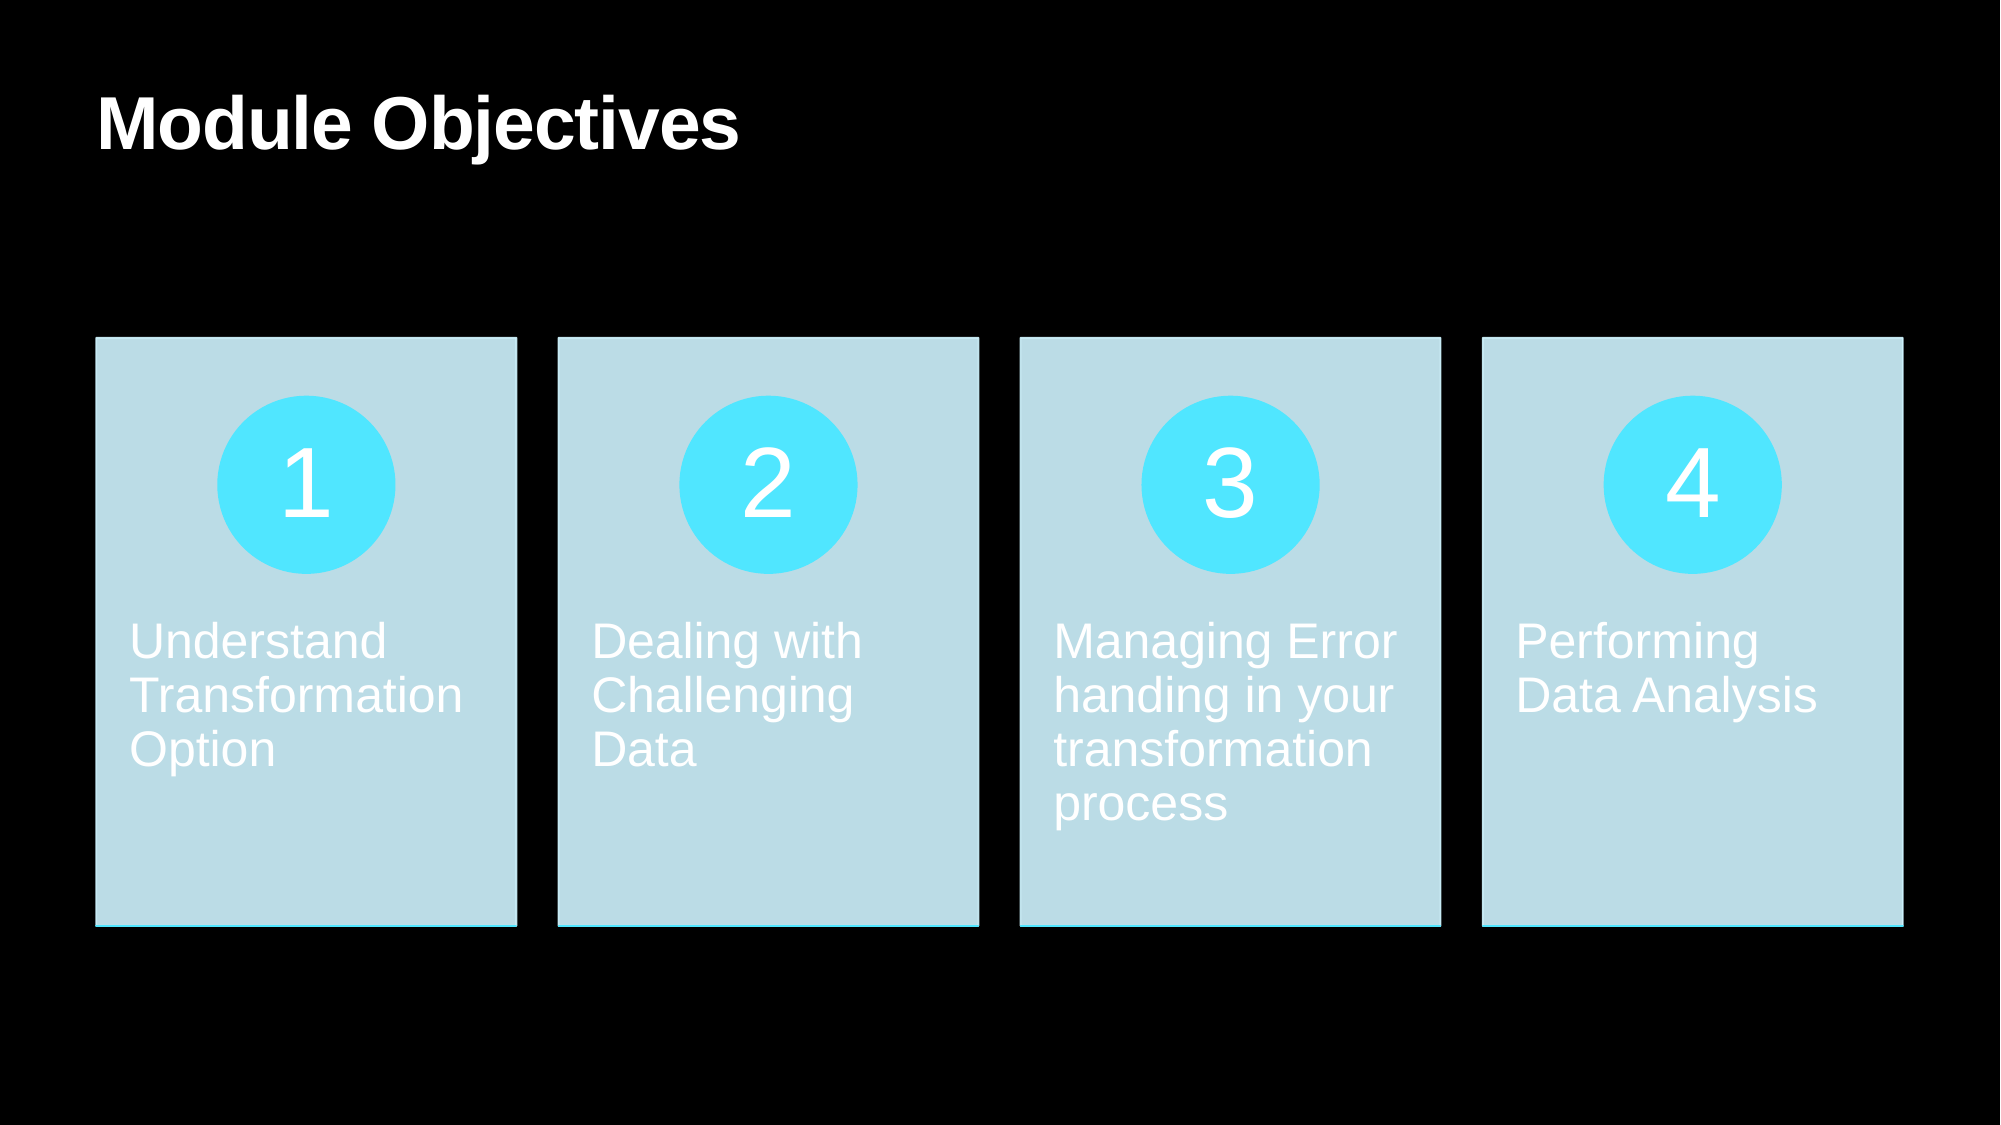

# Module Objectives
Understand Transformation Option
1
Dealing with Challenging Data
2
Managing Error handing in your transformation process
3
Performing Data Analysis
4